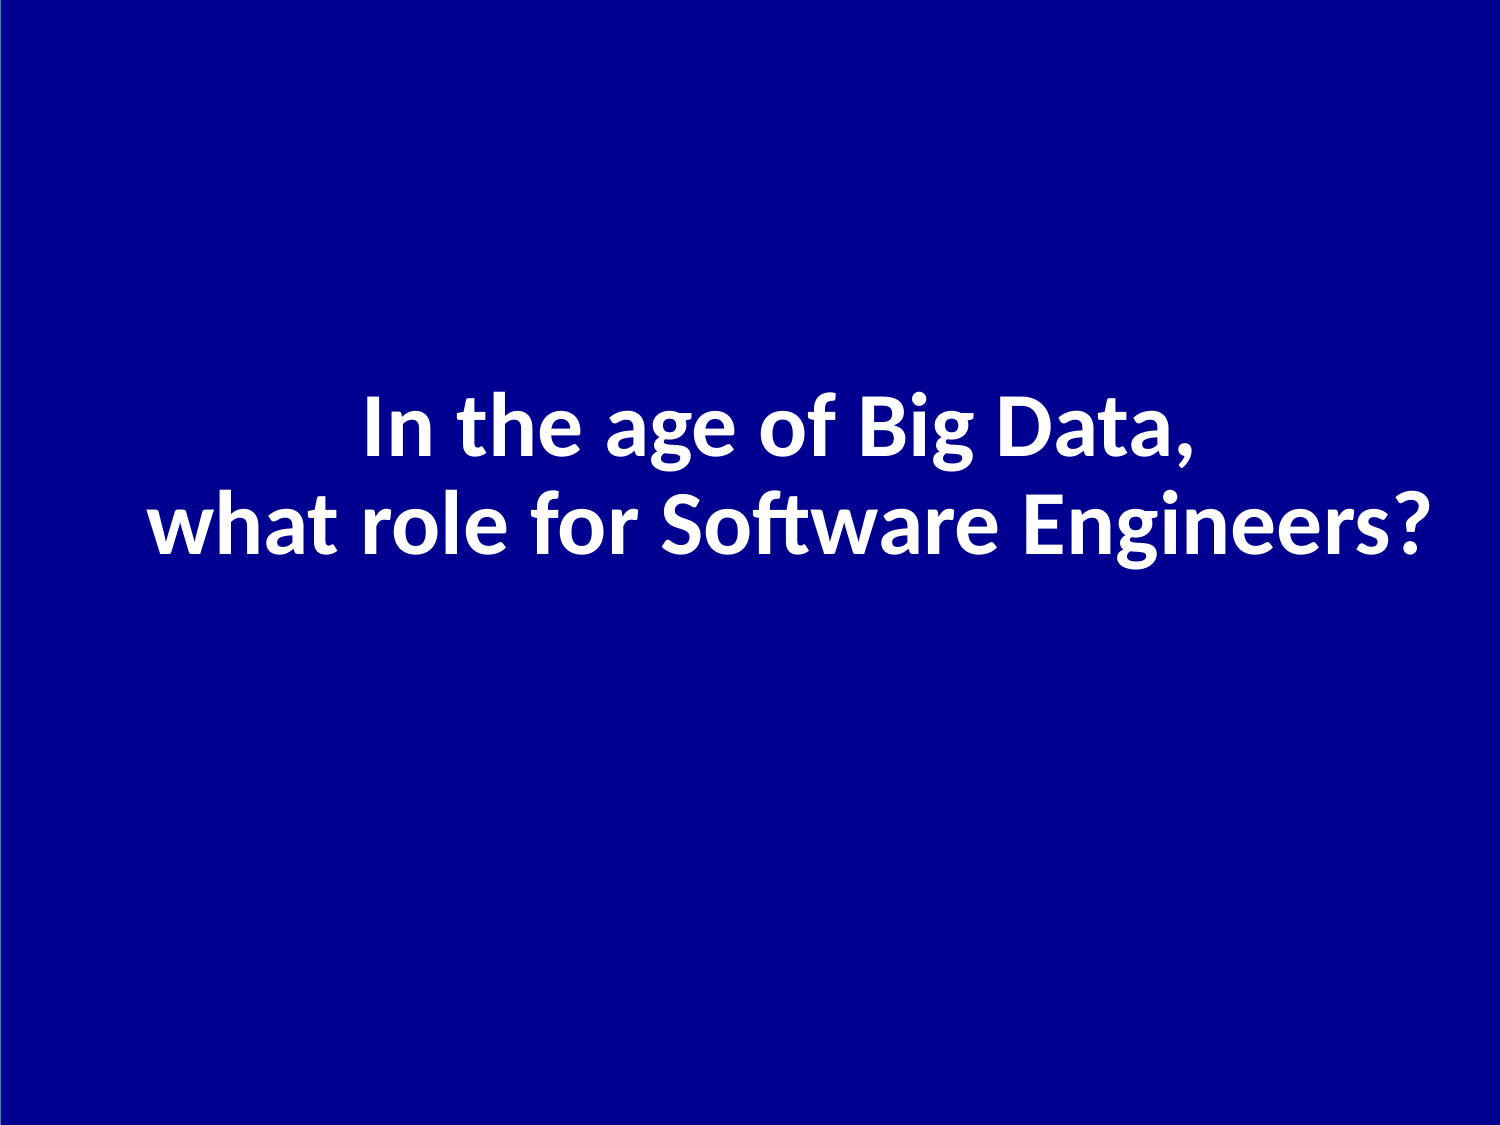

# In the age of Big Data, what role for Software Engineers?